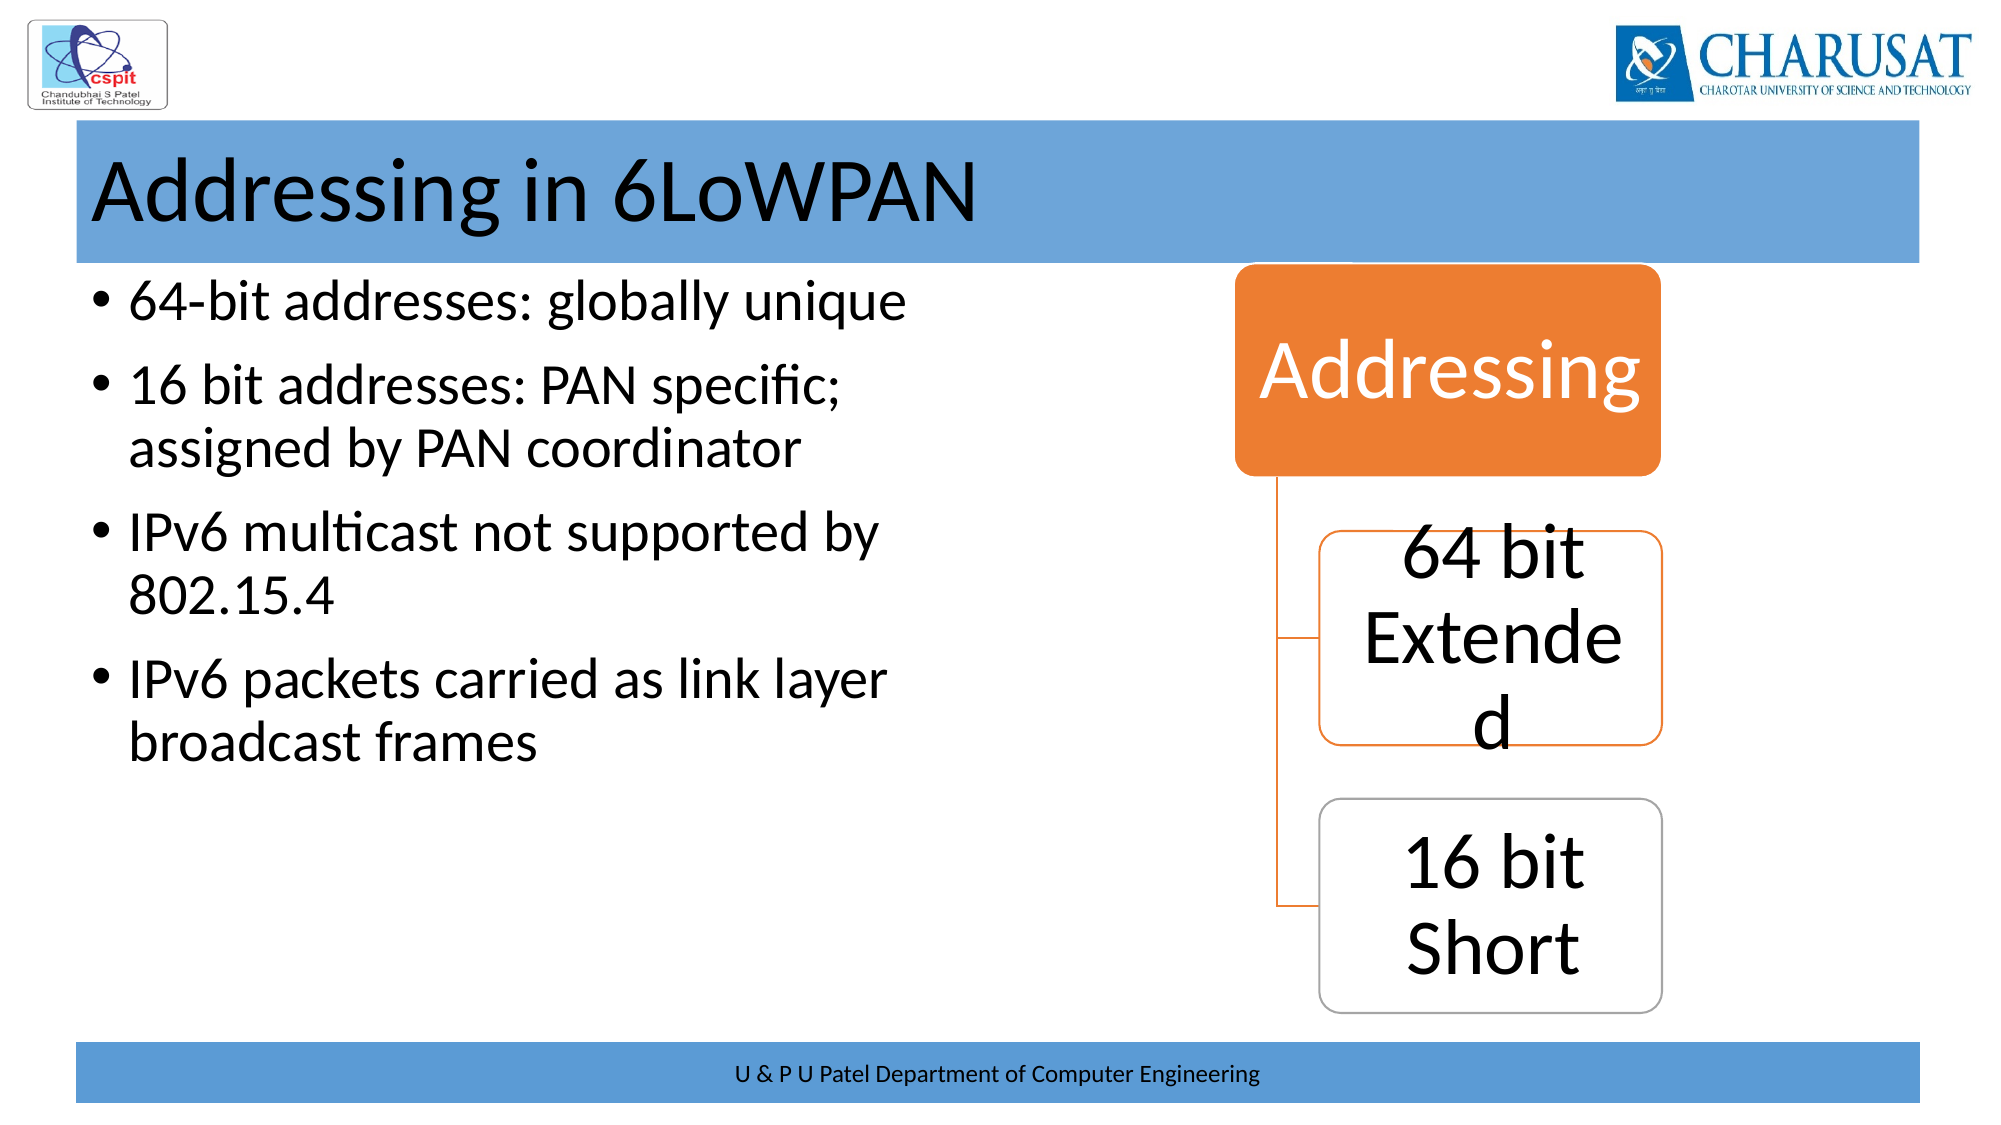

# Addressing in 6LoWPAN
64‐bit addresses: globally unique
16 bit addresses: PAN specific; assigned by PAN coordinator
IPv6 multicast not supported by 802.15.4
IPv6 packets carried as link layer broadcast frames
Addressing
64 bit Extended
16 bit Short